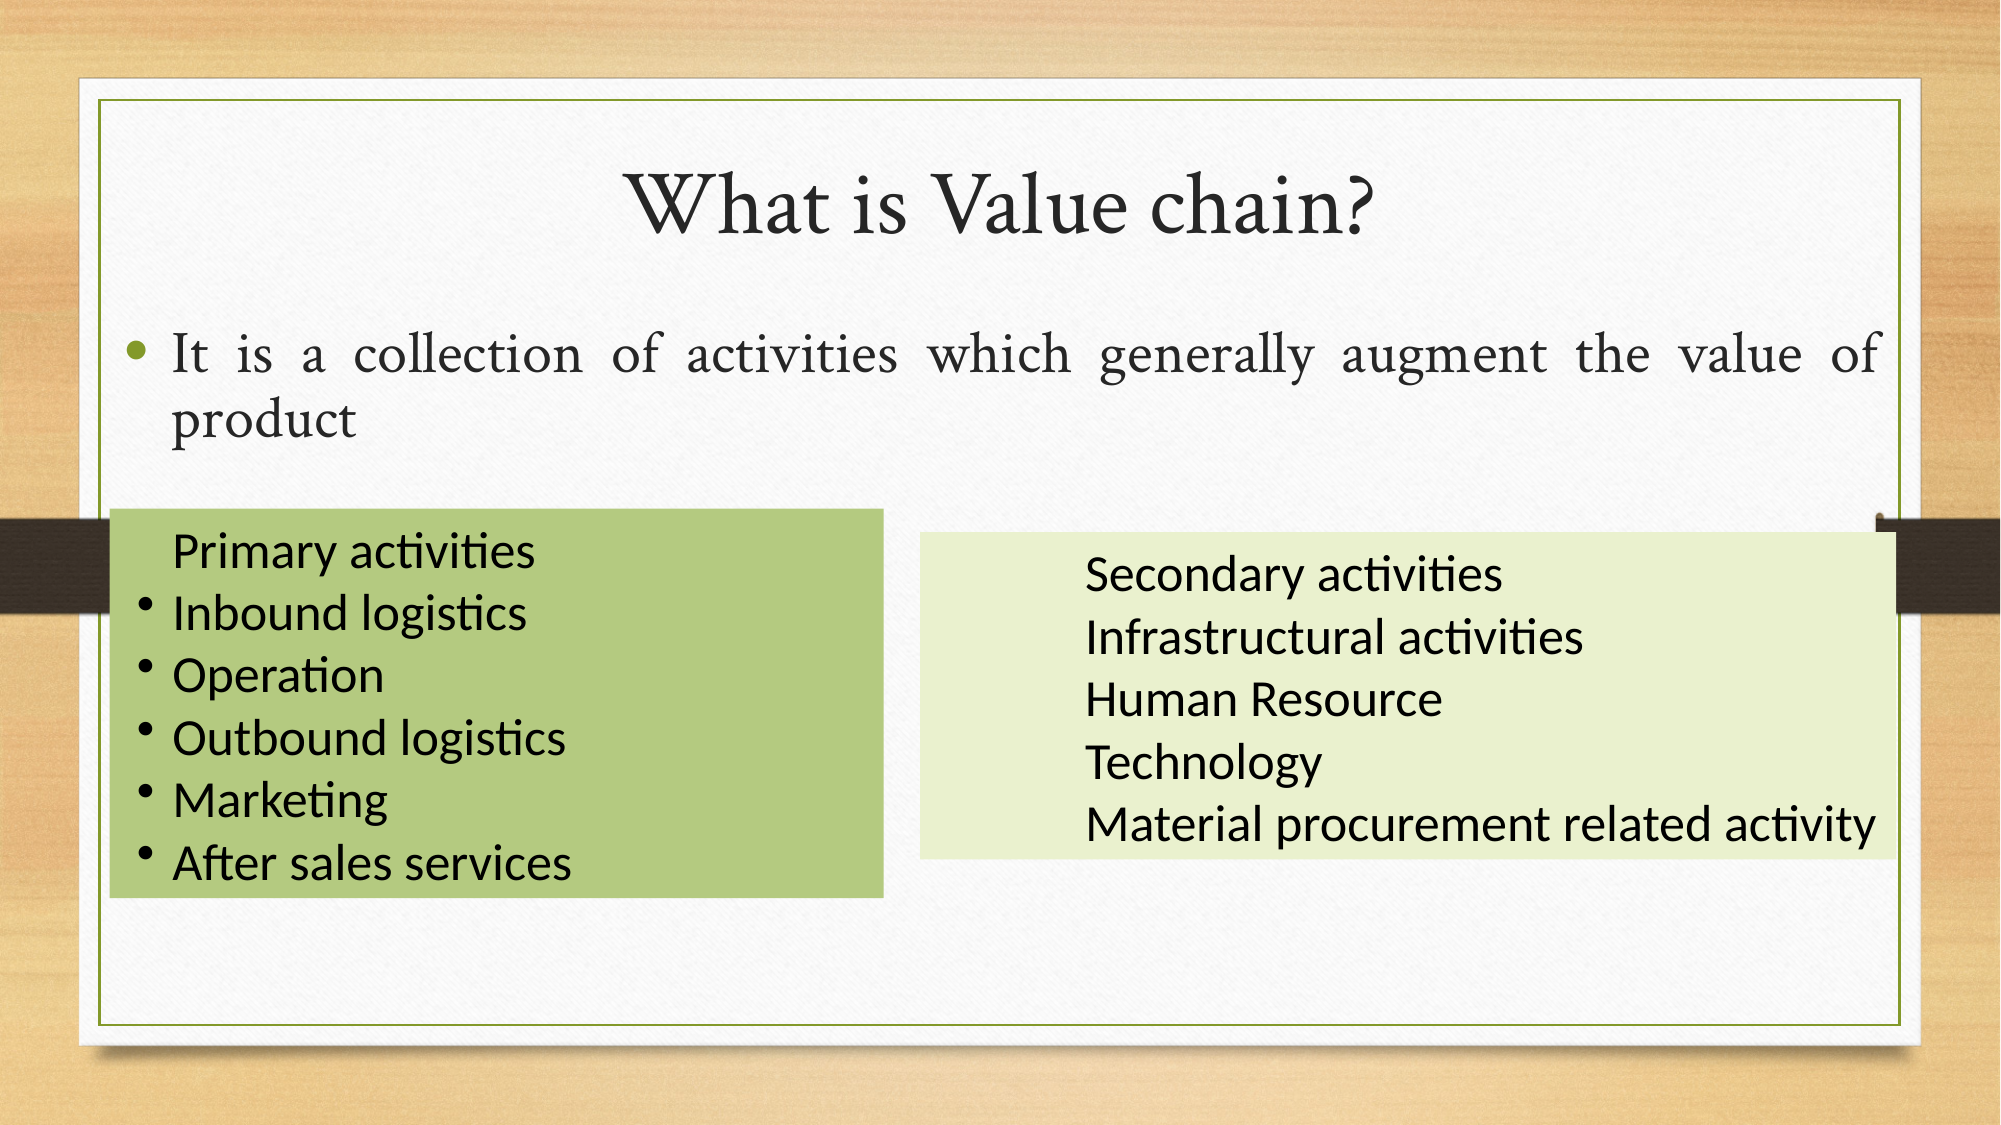

What is Value chain?
It is a collection of activities which generally augment the value of product
Primary activities
Inbound logistics
Operation
Outbound logistics
Marketing
After sales services
Secondary activities
Infrastructural activities
Human Resource
Technology
Material procurement related activity